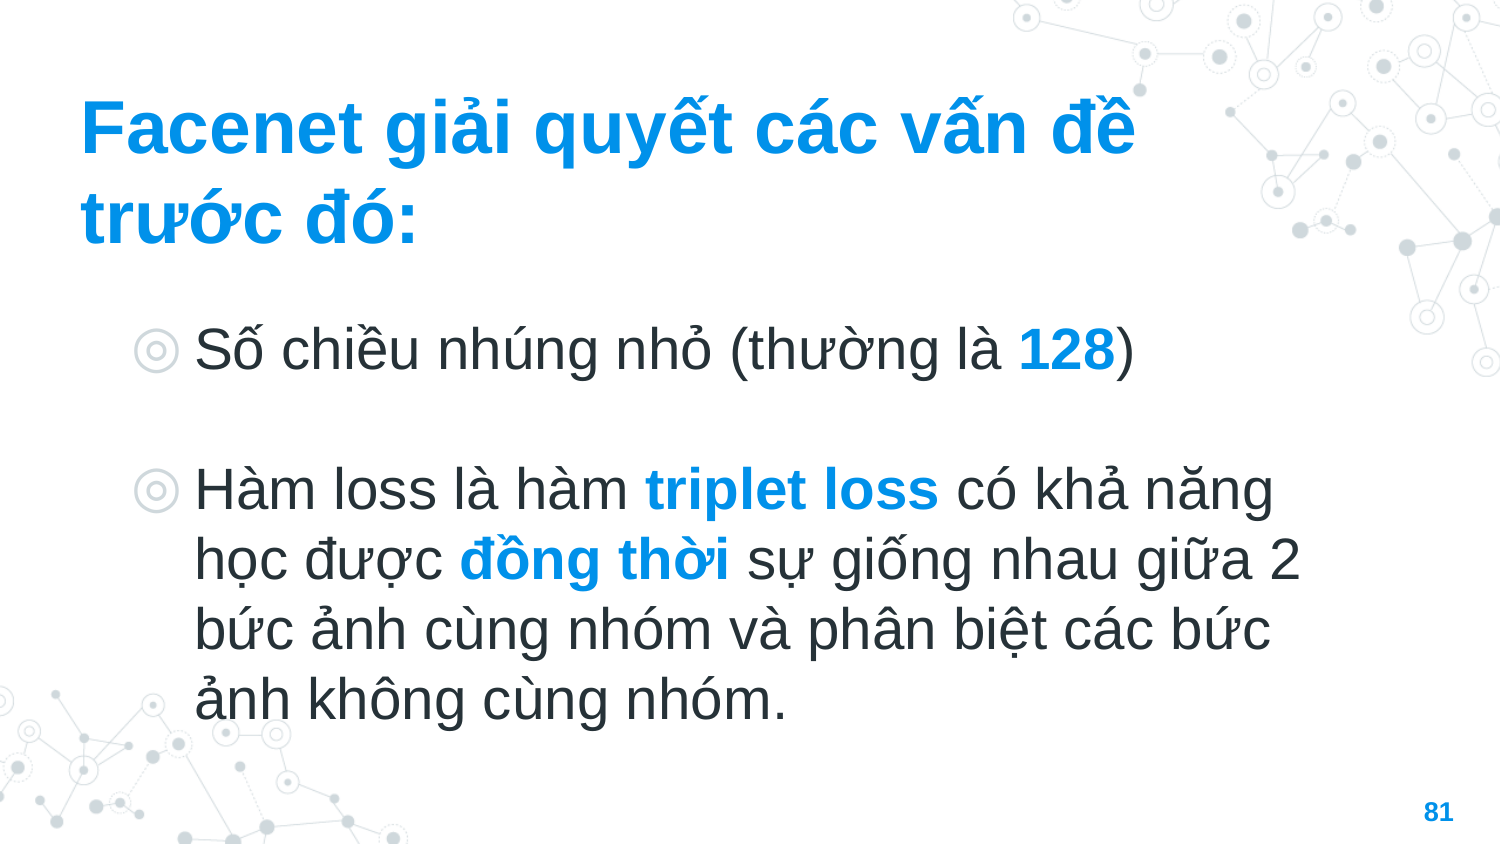

# Facenet giải quyết các vấn đề trước đó:
Số chiều nhúng nhỏ (thường là 128)

Hàm loss là hàm triplet loss có khả năng học được đồng thời sự giống nhau giữa 2 bức ảnh cùng nhóm và phân biệt các bức ảnh không cùng nhóm.
81